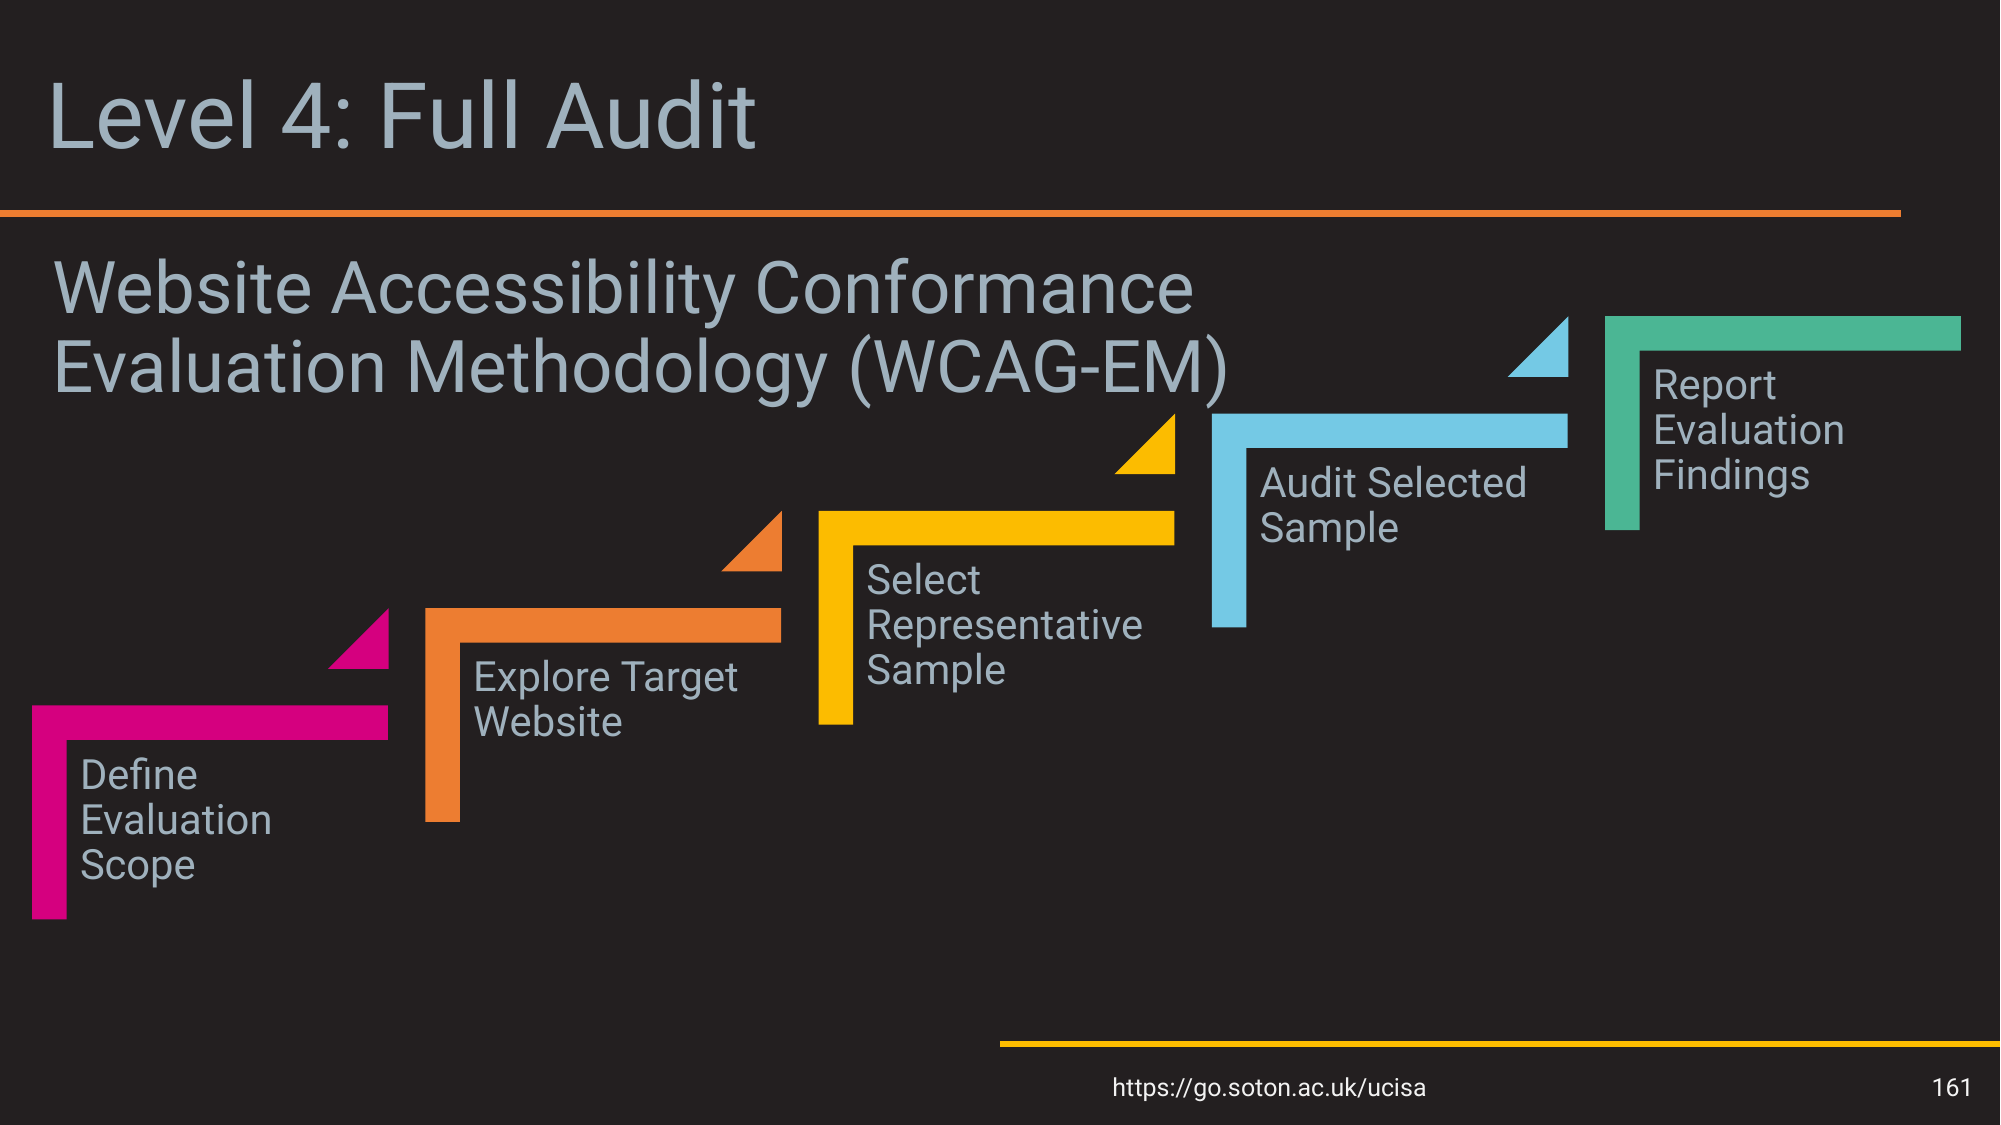

# Level 4: Full Audit
Website Accessibility Conformance Evaluation Methodology (WCAG-EM)
Define Evaluation Scope
Explore Target Website
Select Representative Sample
Audit Selected Sample
Report Evaluation Findings
161
https://go.soton.ac.uk/ucisa